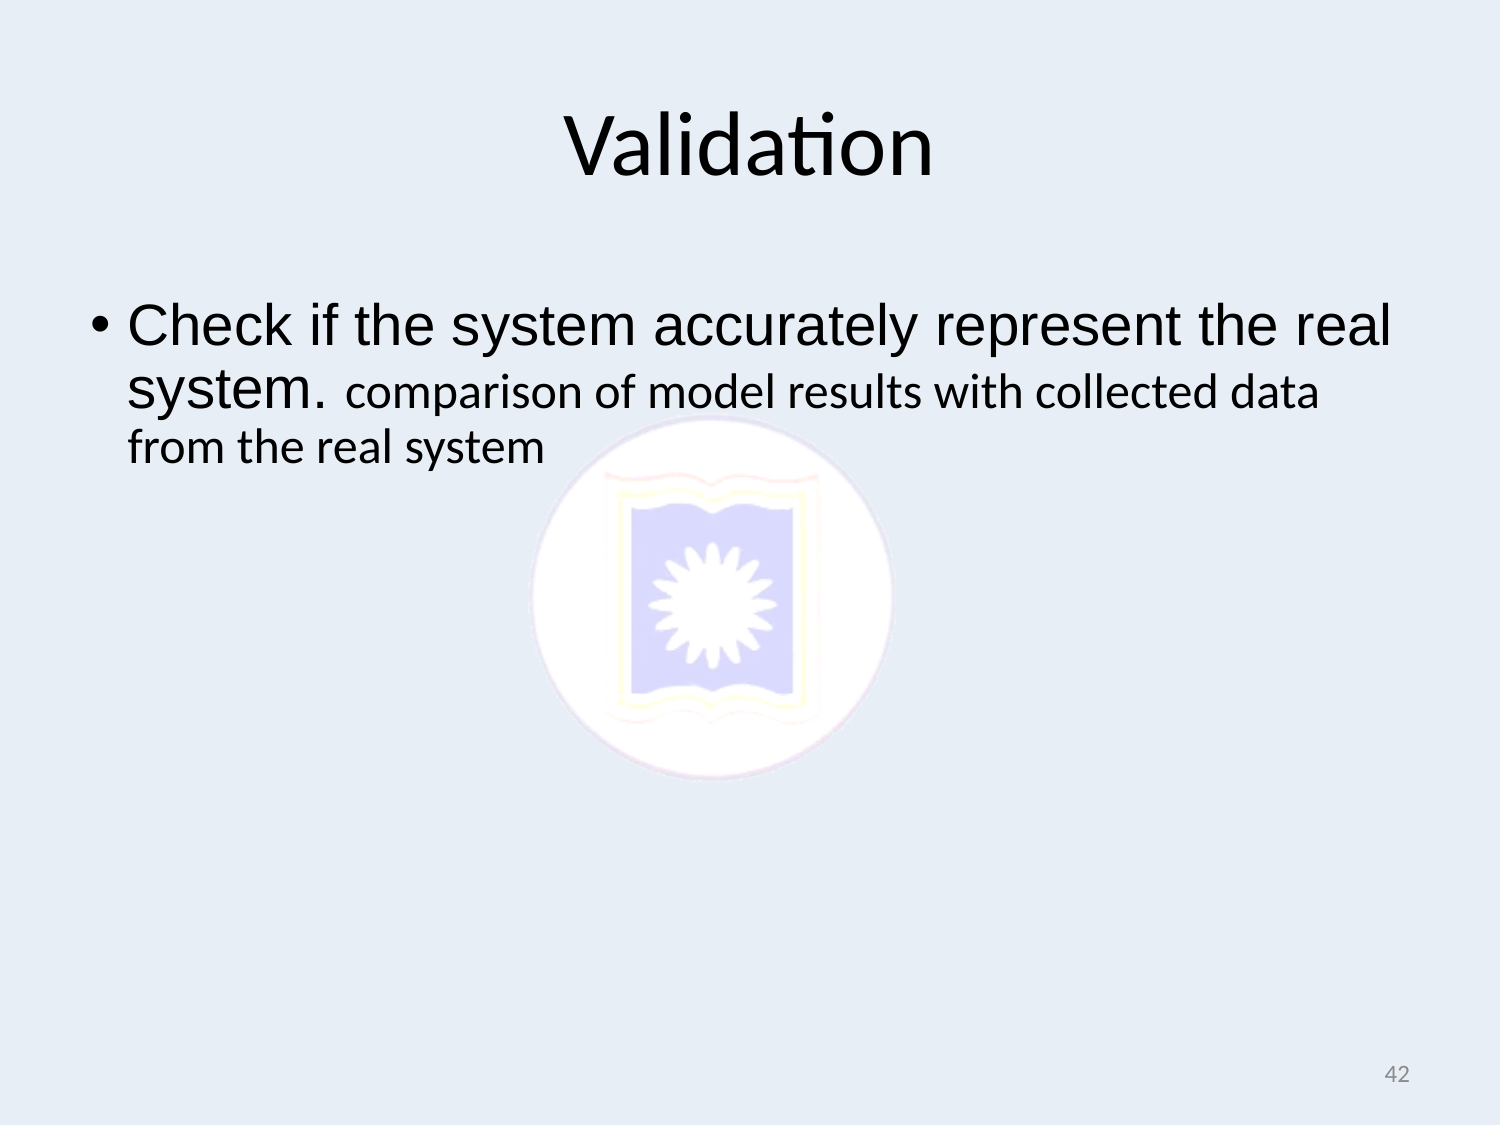

# Validation
Check if the system accurately represent the real system. comparison of model results with collected data from the real system

42